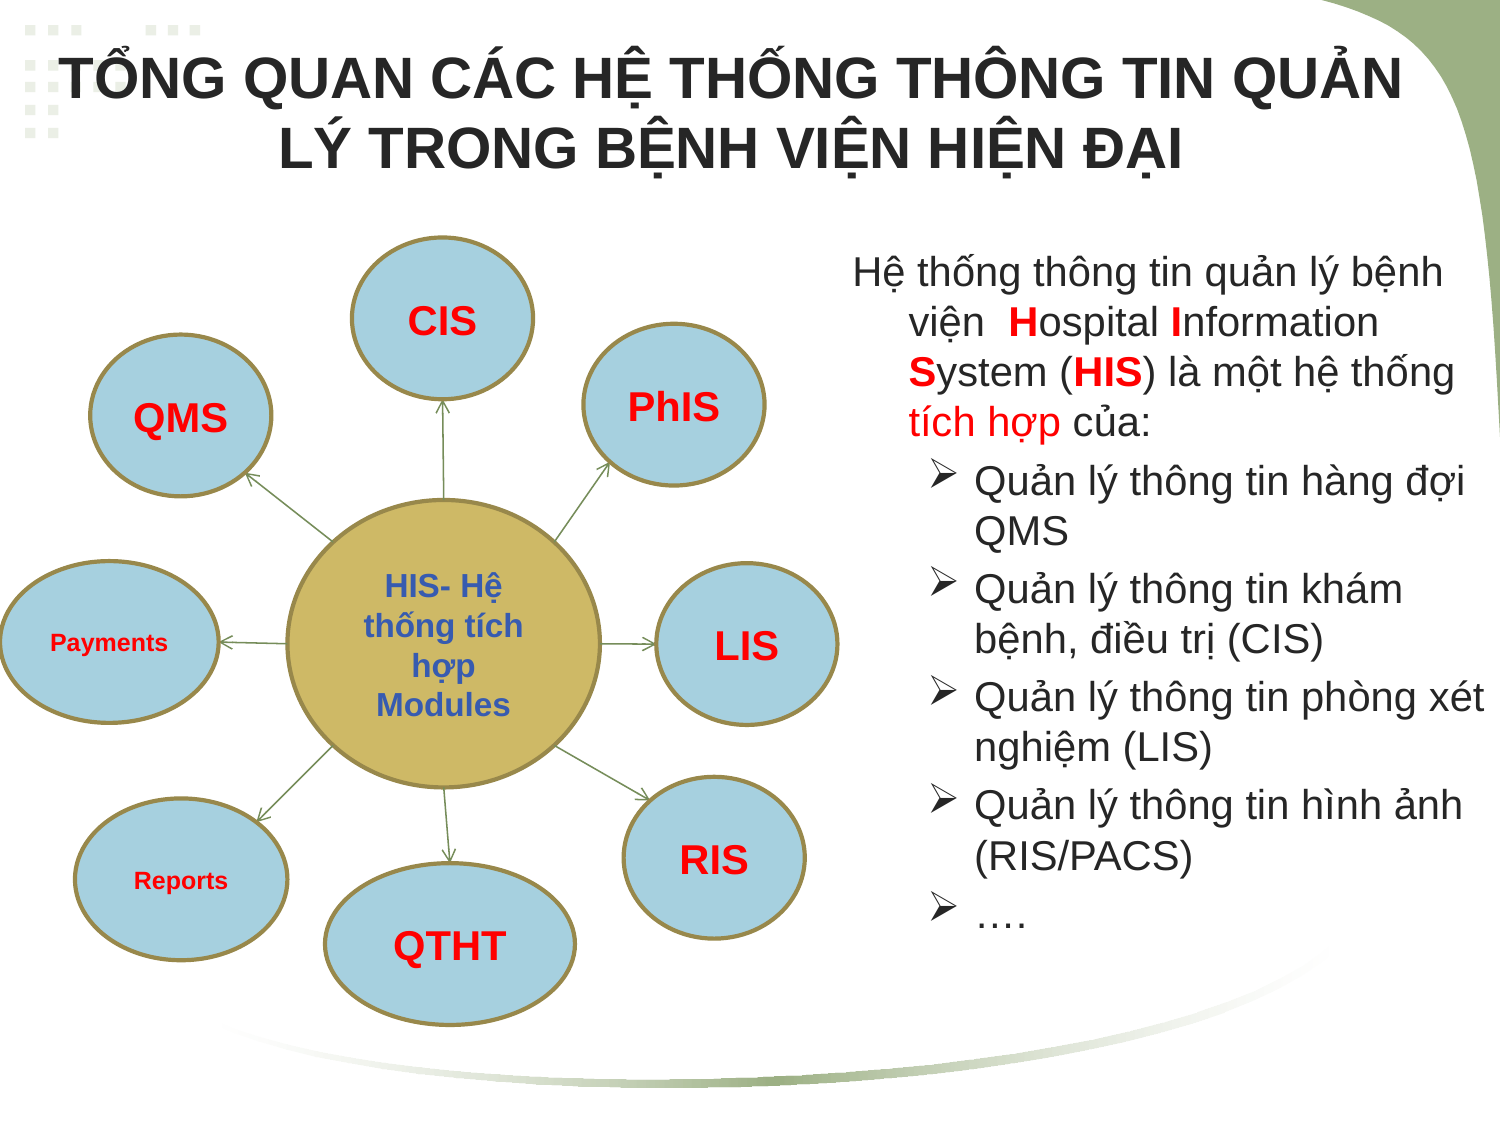

TỔNG QUAN CÁC HỆ THỐNG THÔNG TIN QUẢN LÝ TRONG BỆNH VIỆN HIỆN ĐẠI
CIS
PhIS
QMS
HIS- Hệ thống tích hợp Modules
Payments
LIS
RIS
Reports
QTHT
Hệ thống thông tin quản lý bệnh viện  Hospital Information System (HIS) là một hệ thống tích hợp của:
Quản lý thông tin hàng đợi QMS
Quản lý thông tin khám bệnh, điều trị (CIS)
Quản lý thông tin phòng xét nghiệm (LIS)
Quản lý thông tin hình ảnh (RIS/PACS)
….